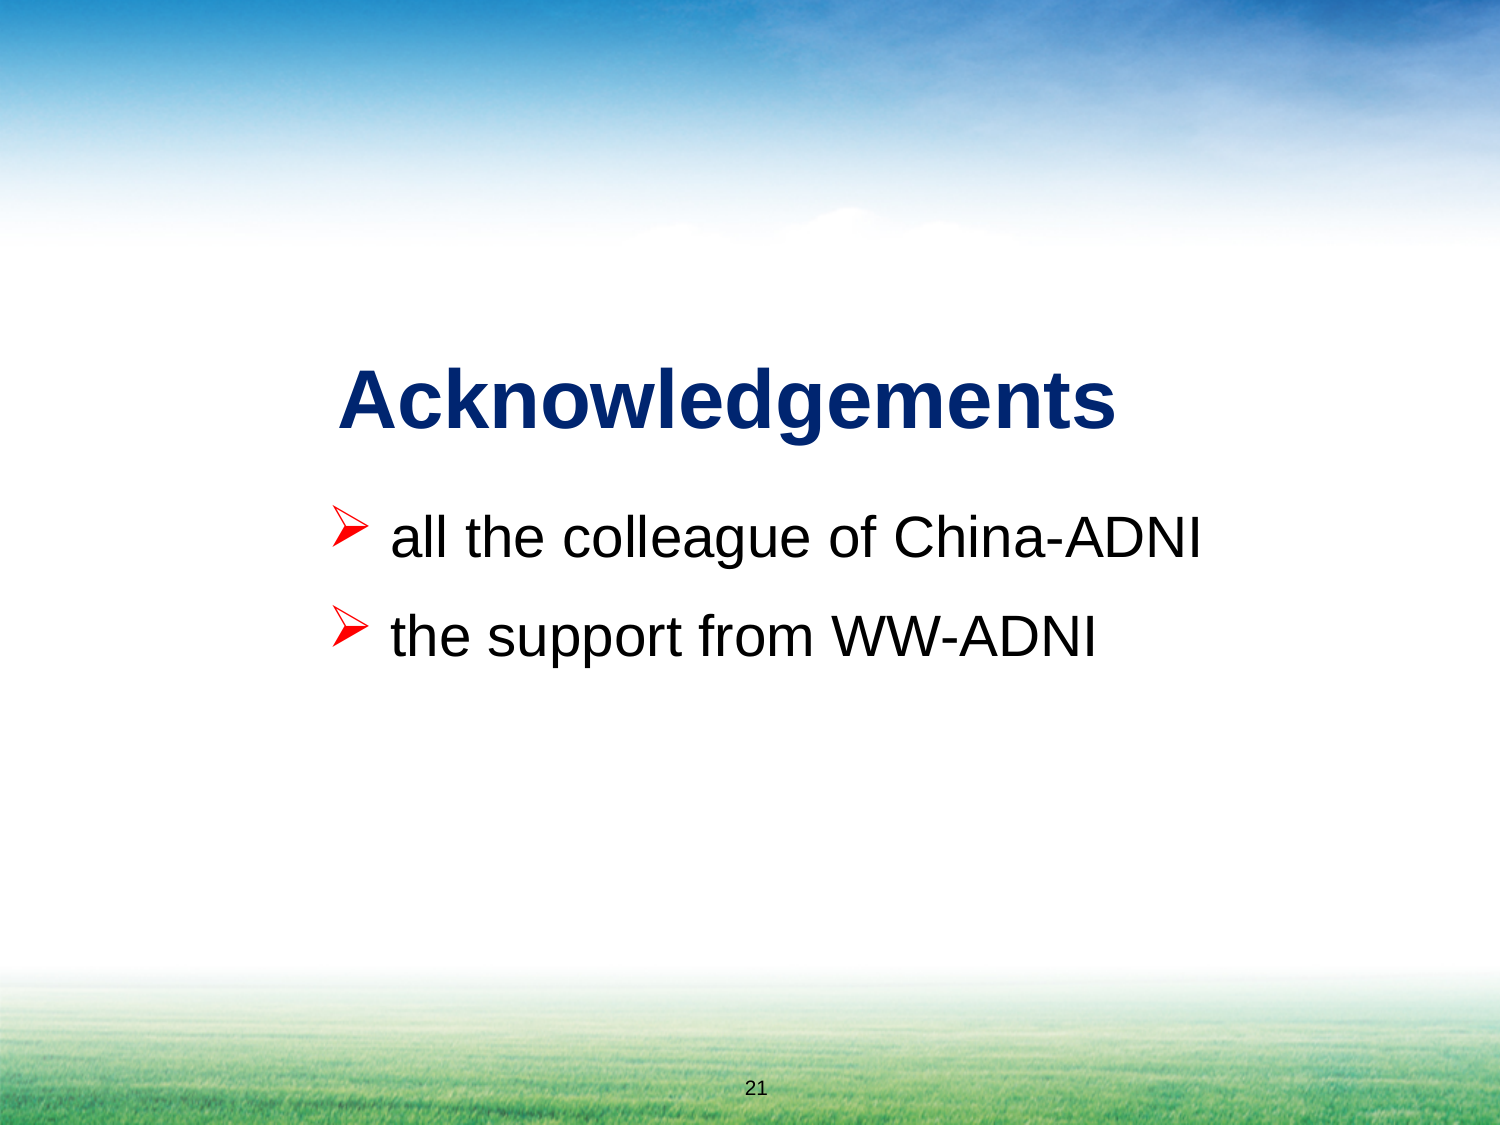

Acknowledgements
 all the colleague of China-ADNI
 the support from WW-ADNI

21